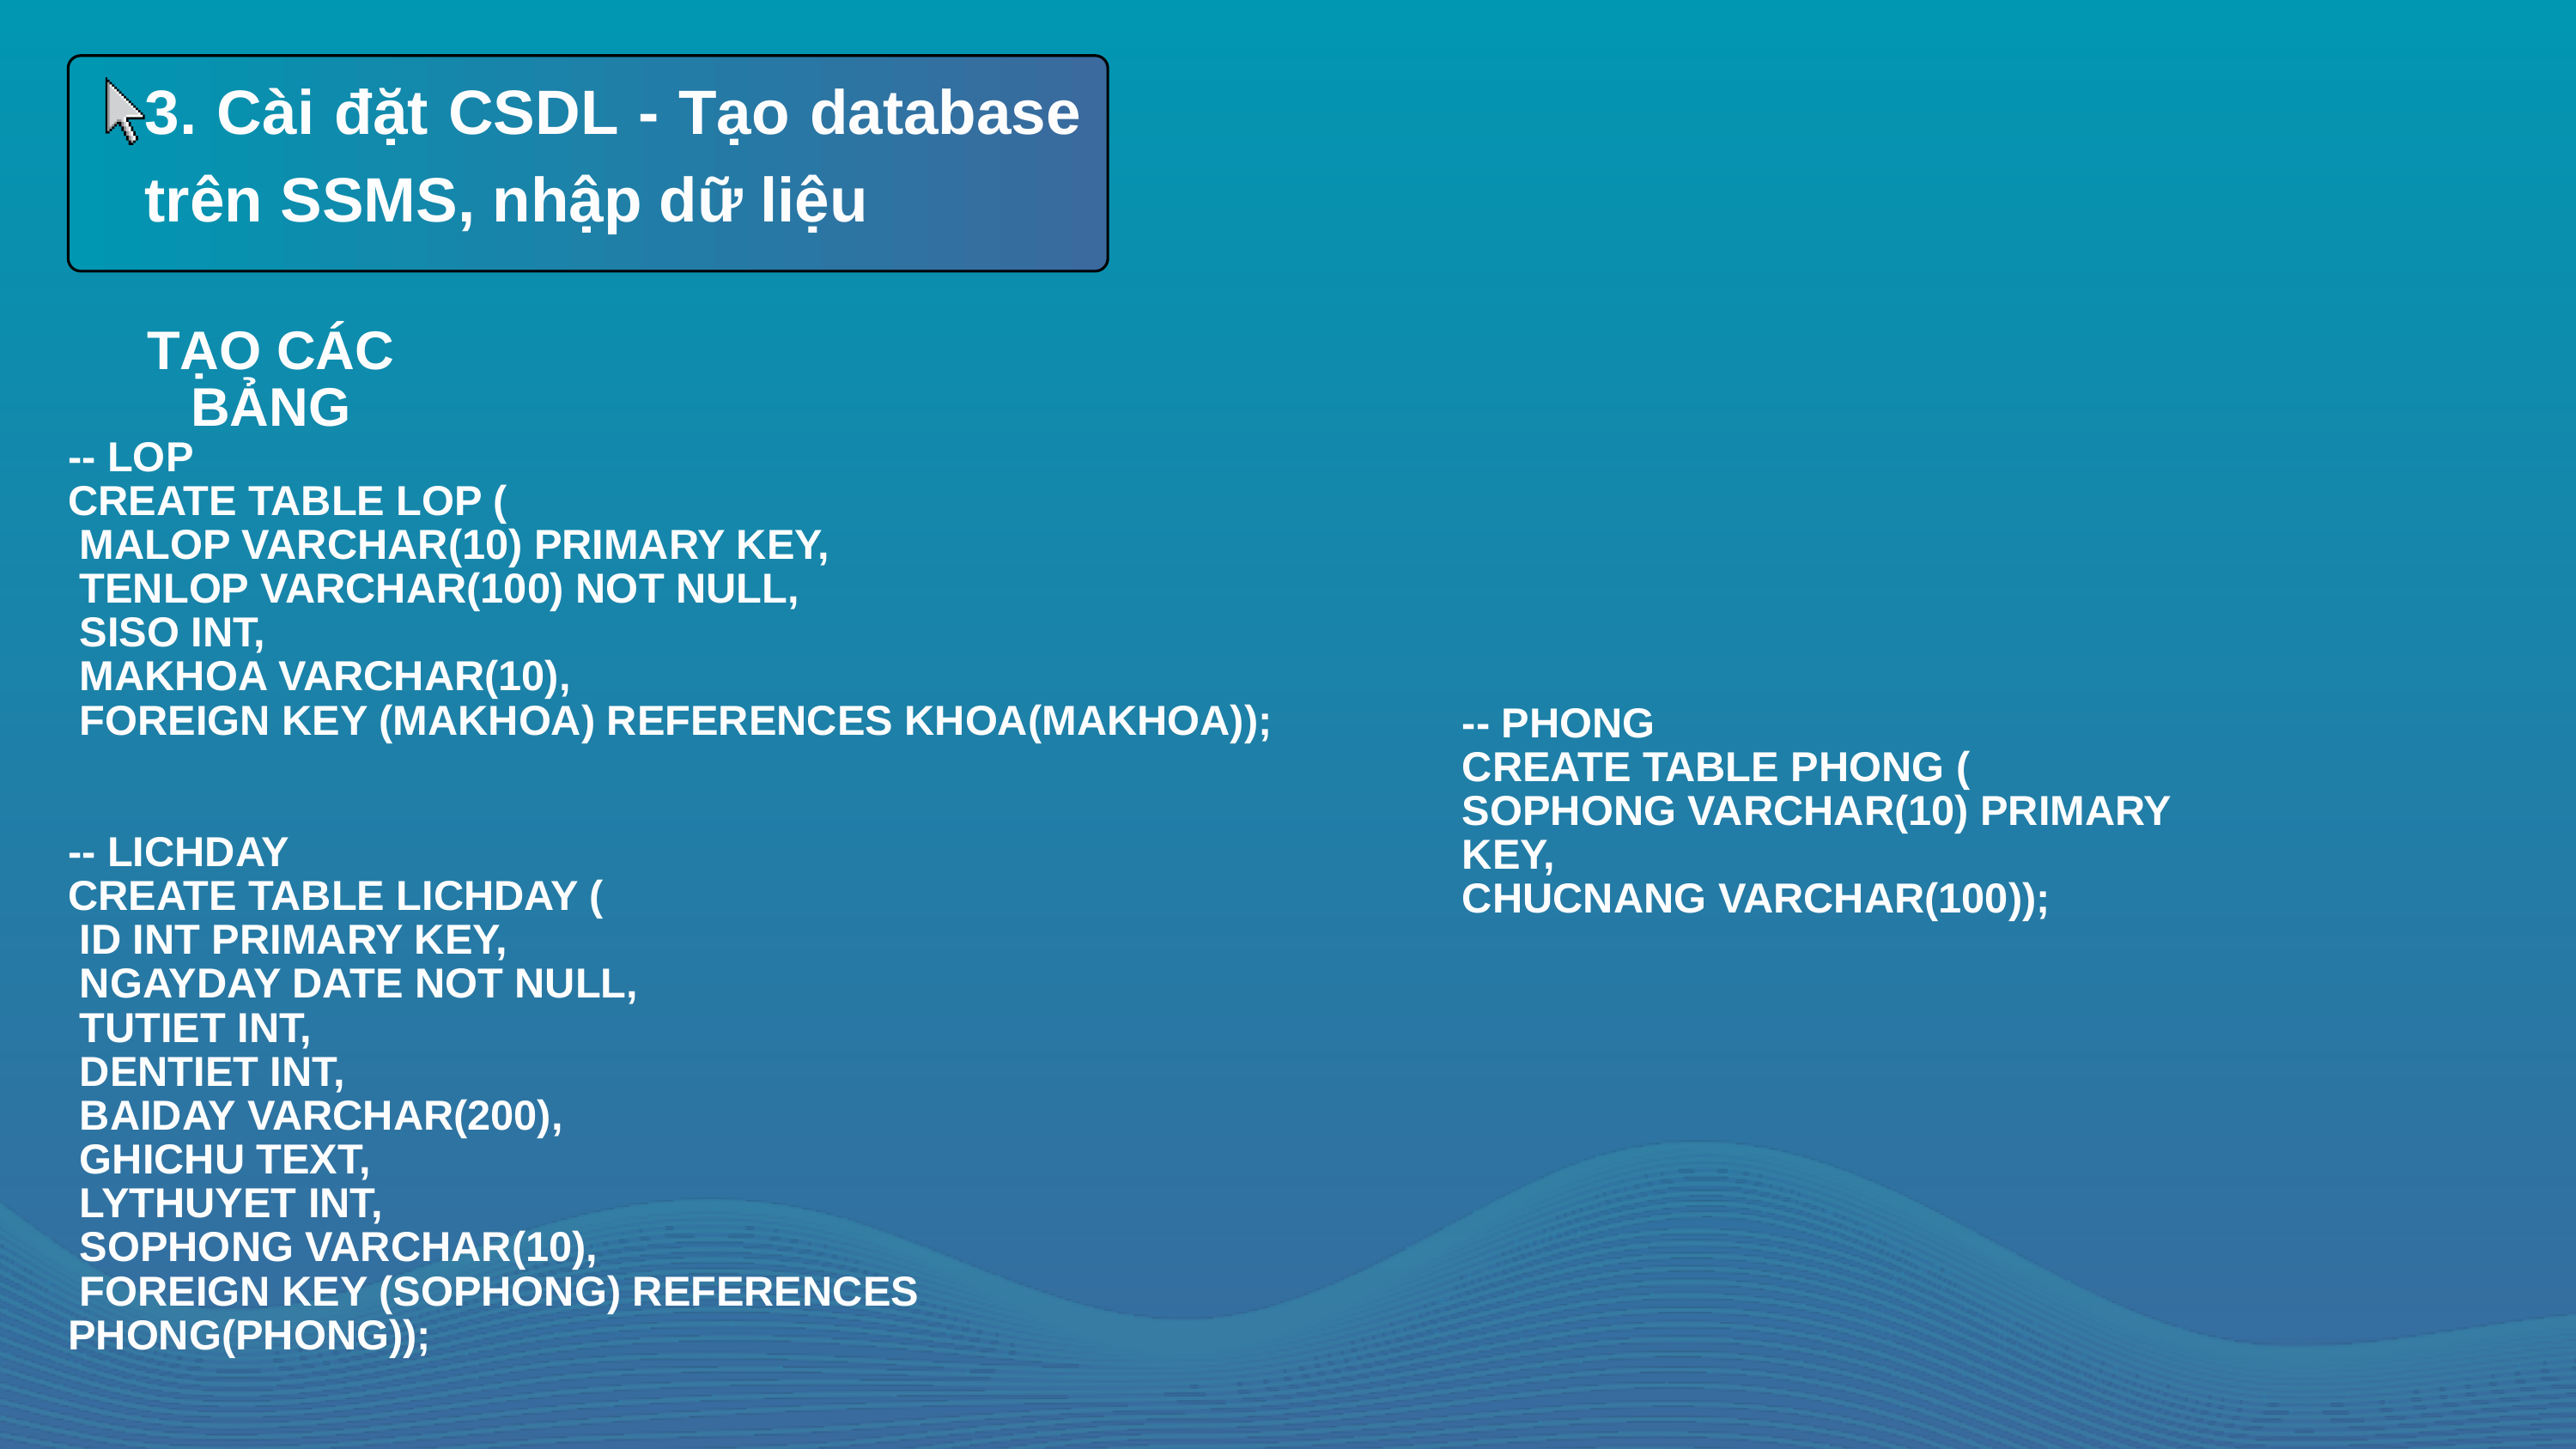

3. Cài đặt CSDL - Tạo database trên SSMS, nhập dữ liệu

TẠO CÁC BẢNG
-- LOP
CREATE TABLE LOP (
 MALOP VARCHAR(10) PRIMARY KEY,
 TENLOP VARCHAR(100) NOT NULL,
 SISO INT,
 MAKHOA VARCHAR(10),
 FOREIGN KEY (MAKHOA) REFERENCES KHOA(MAKHOA));

-- LICHDAY
CREATE TABLE LICHDAY (
 ID INT PRIMARY KEY,
 NGAYDAY DATE NOT NULL,
 TUTIET INT,
 DENTIET INT,
 BAIDAY VARCHAR(200),
 GHICHU TEXT,
 LYTHUYET INT,
 SOPHONG VARCHAR(10),
 FOREIGN KEY (SOPHONG) REFERENCES PHONG(PHONG));

-- PHONG
CREATE TABLE PHONG (
SOPHONG VARCHAR(10) PRIMARY KEY,
CHUCNANG VARCHAR(100));